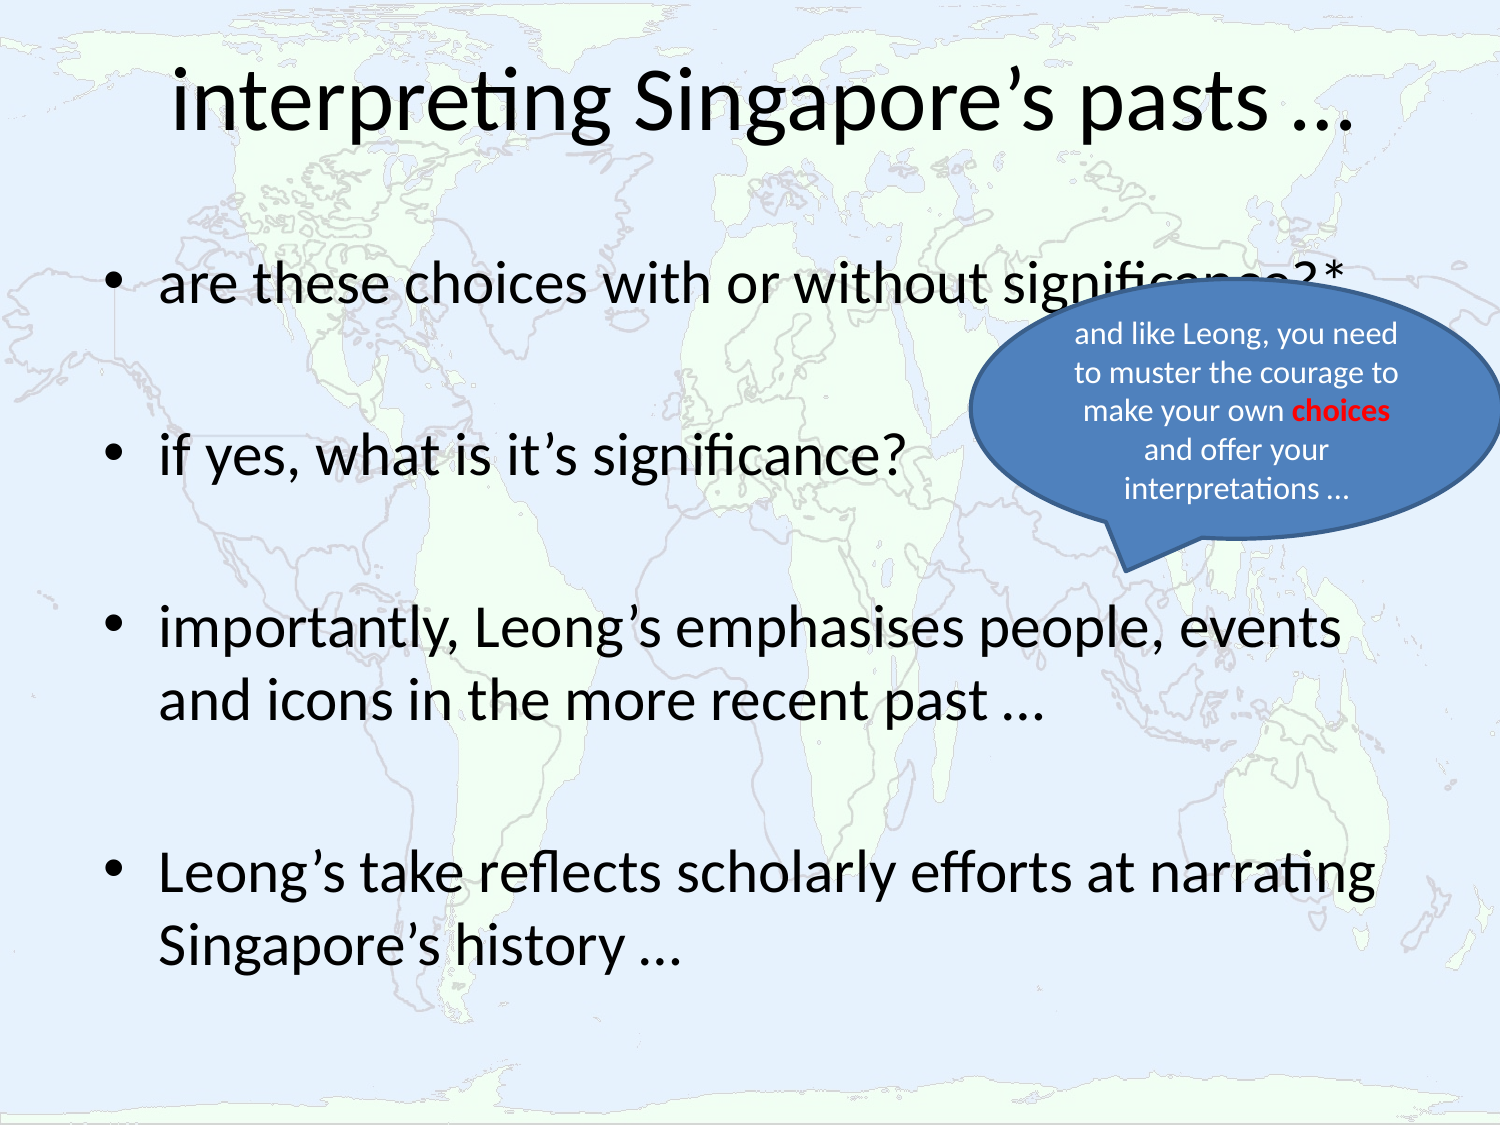

# interpreting Singapore’s pasts …
are these choices with or without significance?*

if yes, what is it’s significance?

importantly, Leong’s emphasises people, events and icons in the more recent past …

Leong’s take reflects scholarly efforts at narrating Singapore’s history …

and like Leong, you need to muster the courage to make your own choices and offer your interpretations …